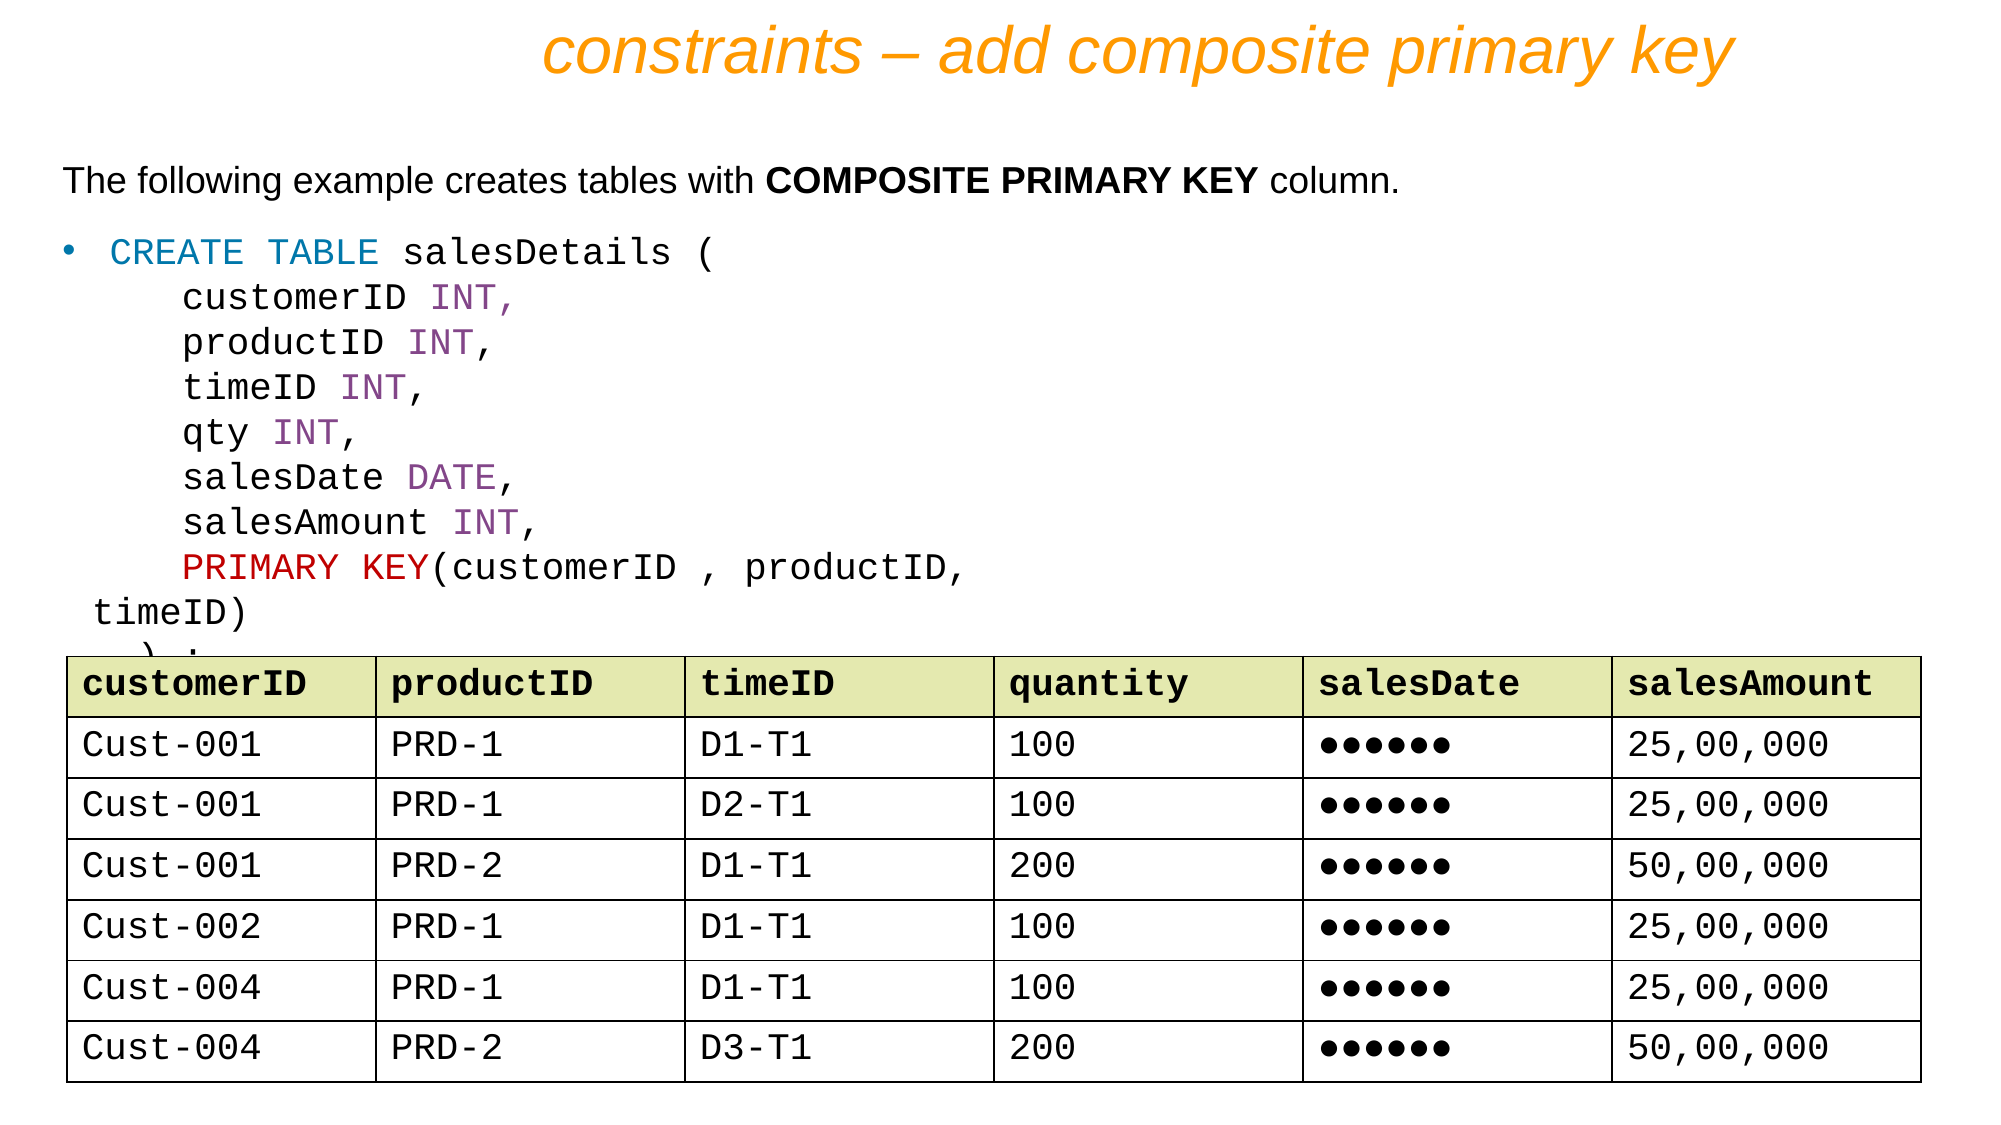

constraints – add composite primary key
The following example creates tables with COMPOSITE PRIMARY KEY column.
CREATE TABLE salesDetails (
    customerID INT,
    productID INT,
    timeID INT,
    qty INT,
    salesDate DATE,
    salesAmount INT,
    PRIMARY KEY(customerID , productID, timeID)
  ) ;
| customerID | productID | timeID | quantity | salesDate | salesAmount |
| --- | --- | --- | --- | --- | --- |
| Cust-001 | PRD-1 | D1-T1 | 100 | ●●●●●● | 25,00,000 |
| Cust-001 | PRD-1 | D2-T1 | 100 | ●●●●●● | 25,00,000 |
| Cust-001 | PRD-2 | D1-T1 | 200 | ●●●●●● | 50,00,000 |
| Cust-002 | PRD-1 | D1-T1 | 100 | ●●●●●● | 25,00,000 |
| Cust-004 | PRD-1 | D1-T1 | 100 | ●●●●●● | 25,00,000 |
| Cust-004 | PRD-2 | D3-T1 | 200 | ●●●●●● | 50,00,000 |